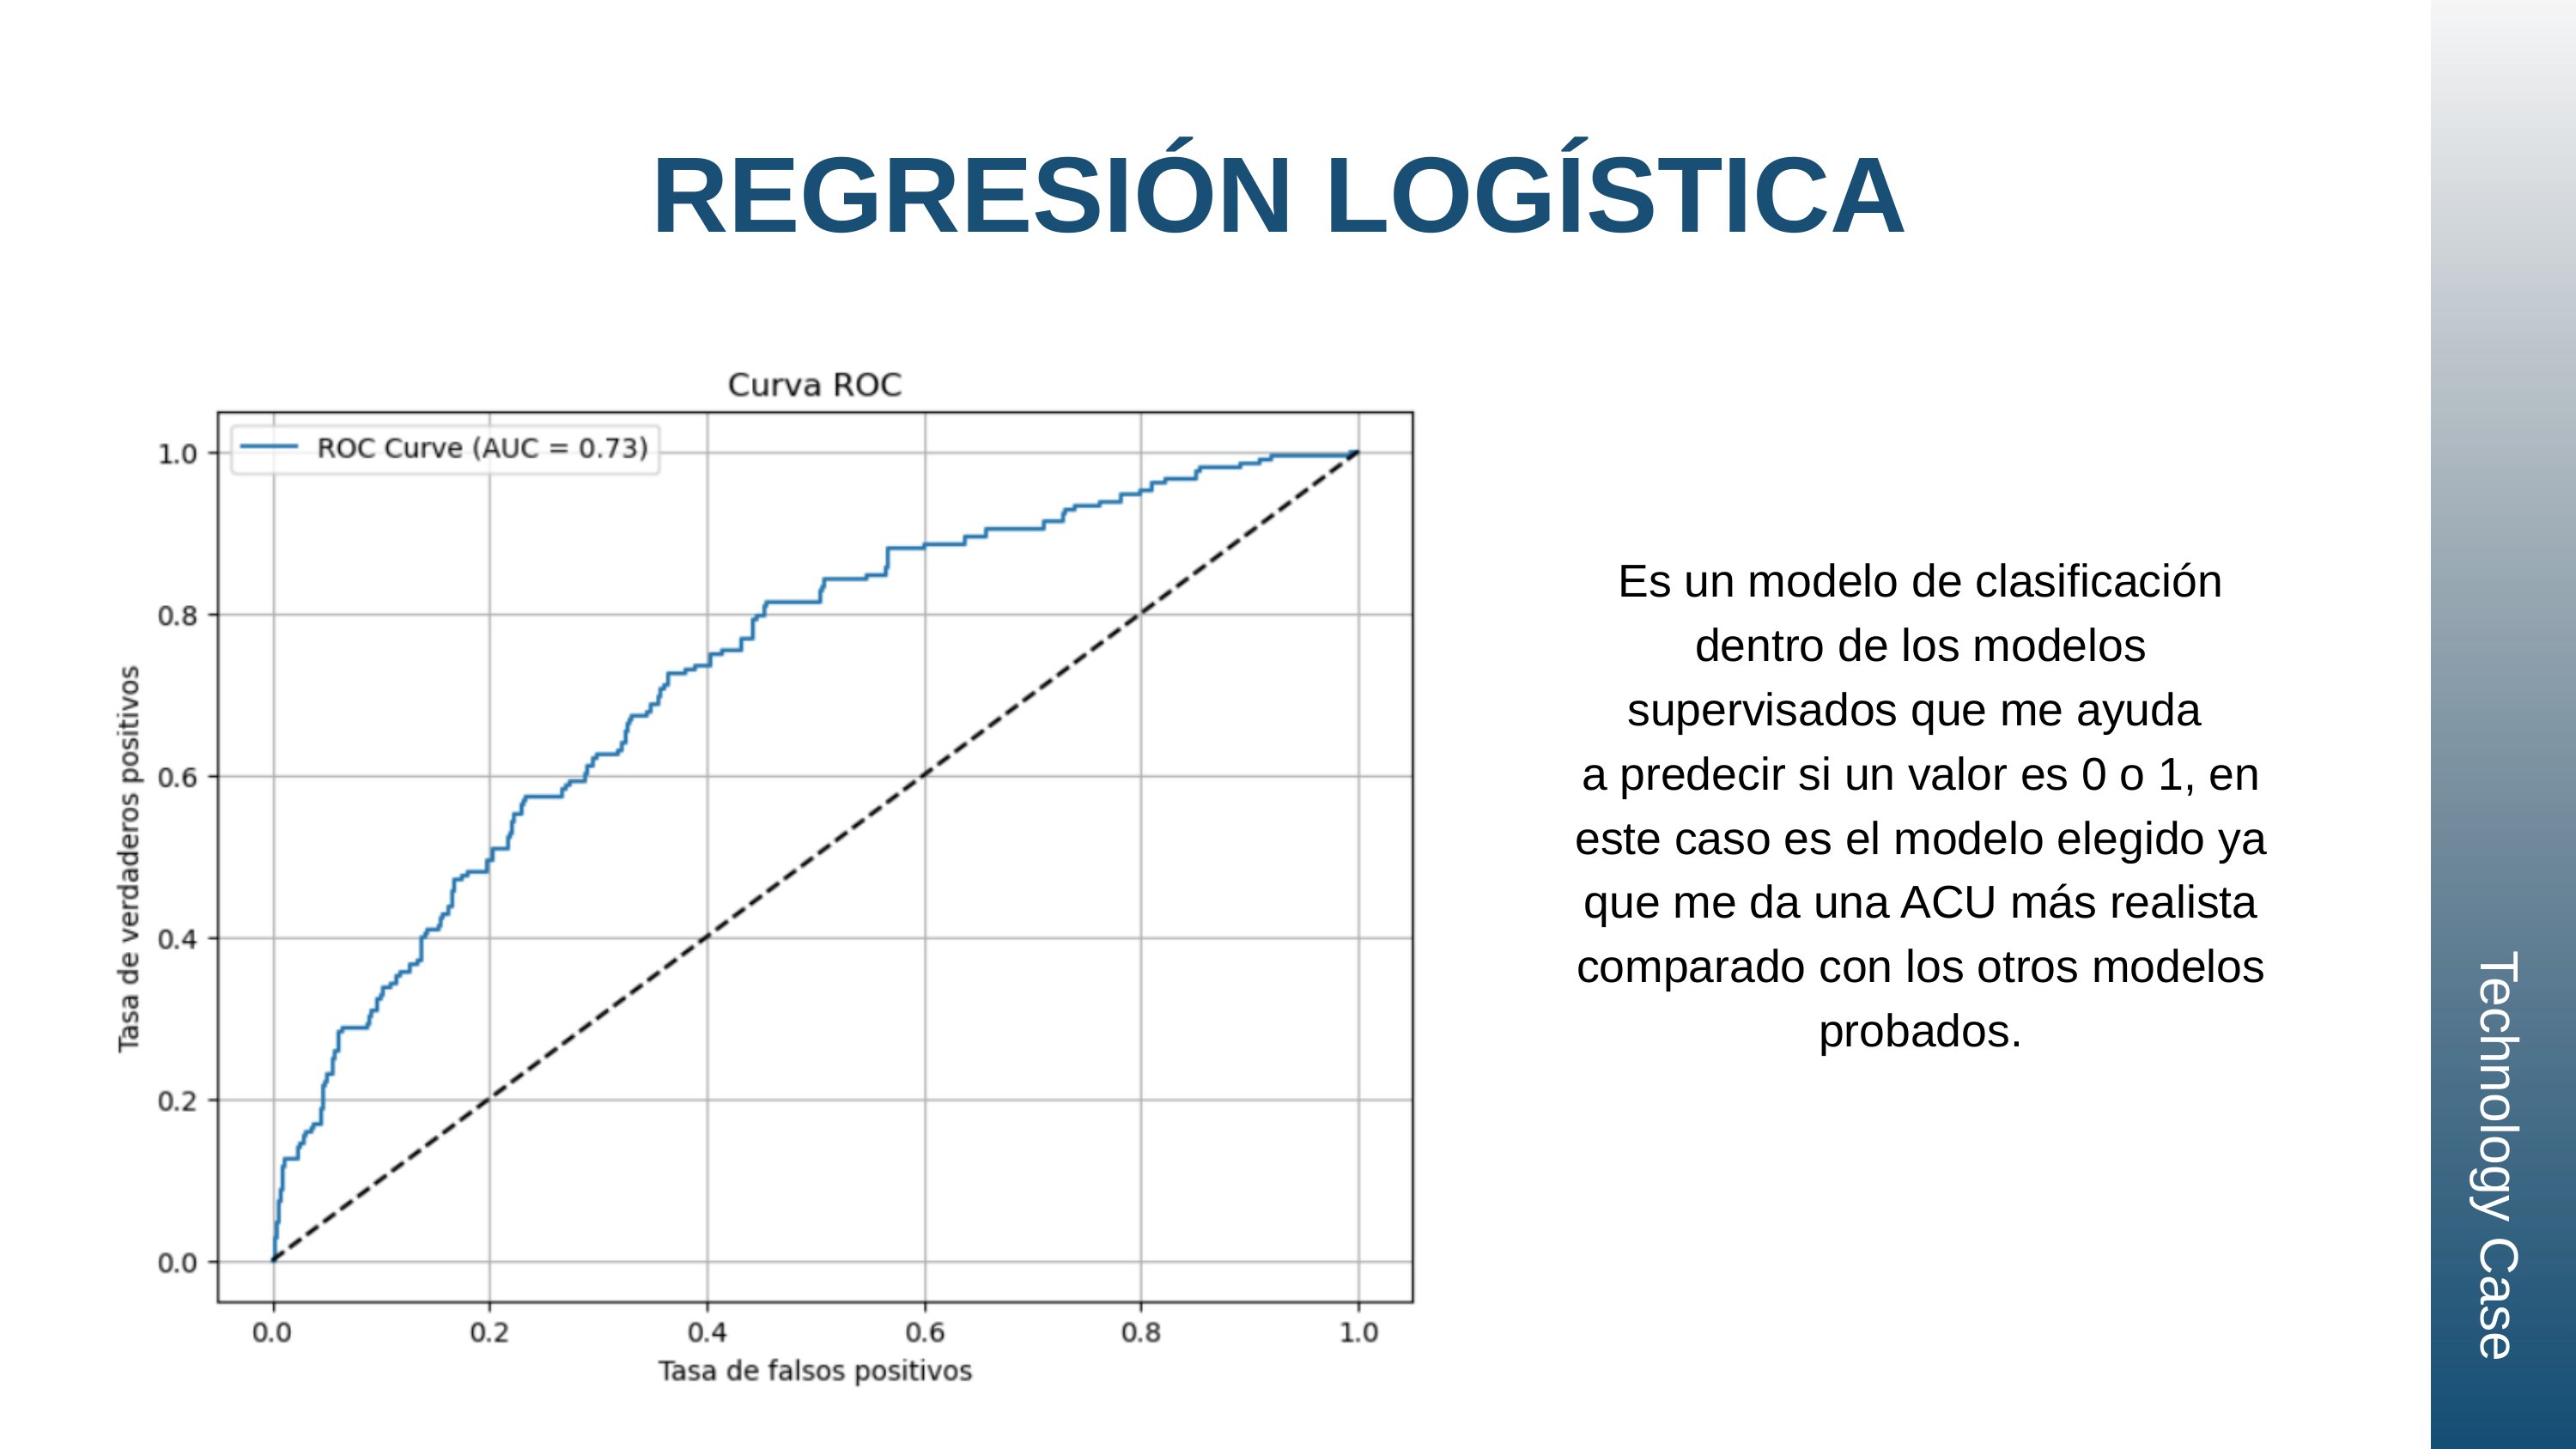

REGRESIÓN LOGÍSTICA

Es un modelo de clasificación dentro de los modelos supervisados que me ayuda
a predecir si un valor es 0 o 1, en este caso es el modelo elegido ya que me da una ACU más realista comparado con los otros modelos probados.
Technology Case